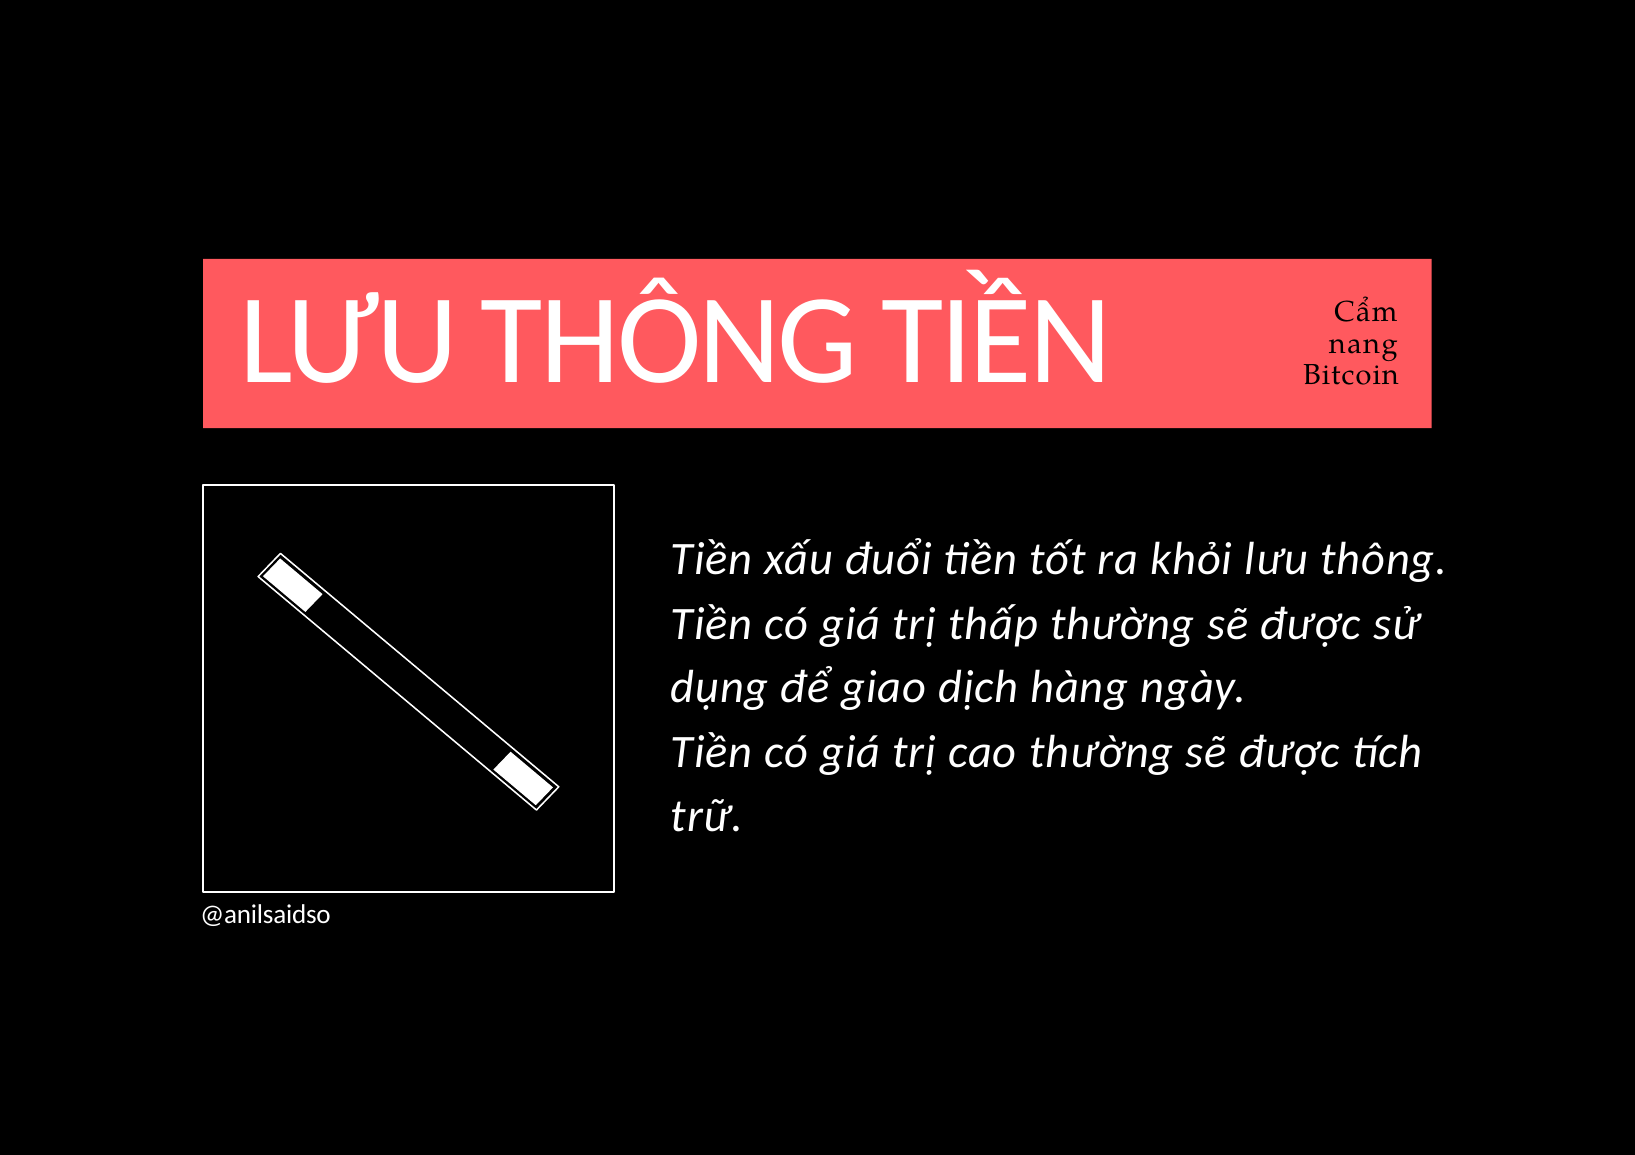

# LƯU THÔNG TIỀN

Cẩm nang Bitcoin

Tiền xấu đuổi tiền tốt ra khỏi lưu thông.
Tiền có giá trị thấp thường sẽ được sử dụng để giao dịch hàng ngày.
Tiền có giá trị cao thường sẽ được tích trữ.

@anilsaidso